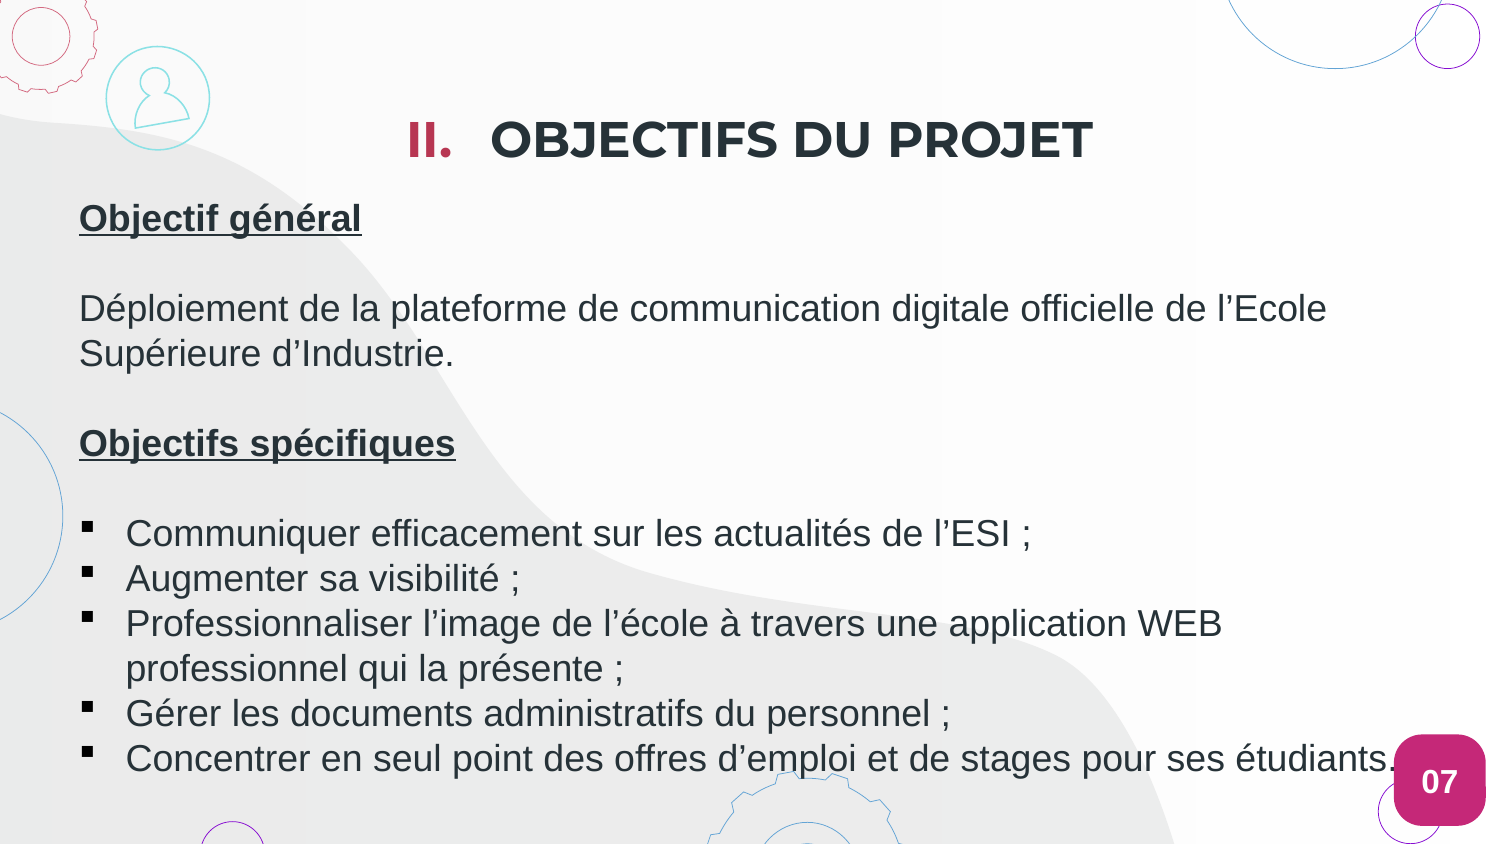

# OBJECTIFS DU PROJET
Objectif général

Déploiement de la plateforme de communication digitale officielle de l’Ecole Supérieure d’Industrie.

Objectifs spécifiques

Communiquer efficacement sur les actualités de l’ESI ;
Augmenter sa visibilité ;
Professionnaliser l’image de l’école à travers une application WEB professionnel qui la présente ;
Gérer les documents administratifs du personnel ;
Concentrer en seul point des offres d’emploi et de stages pour ses étudiants.

07